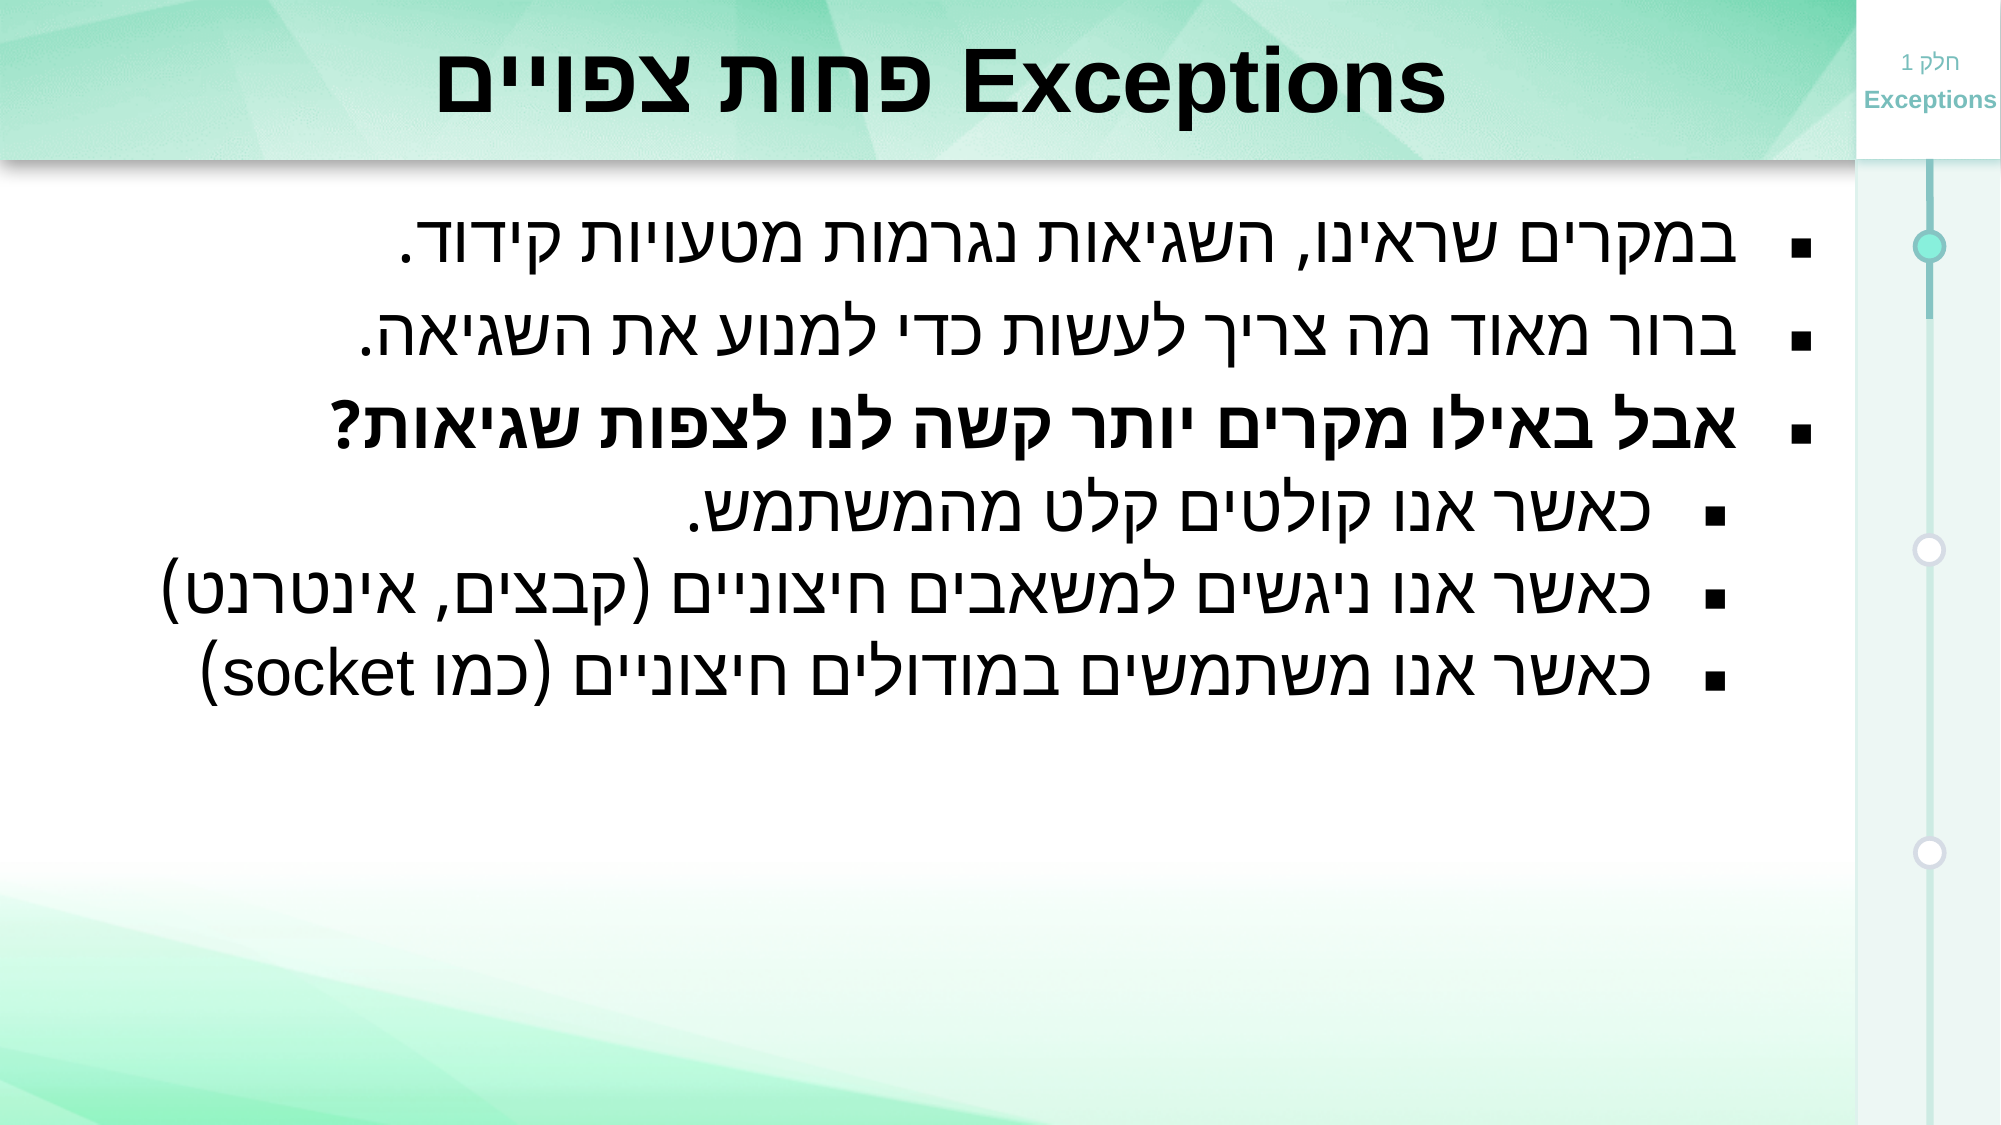

# Exceptions פחות צפויים
במקרים שראינו, השגיאות נגרמות מטעויות קידוד.
ברור מאוד מה צריך לעשות כדי למנוע את השגיאה.
אבל באילו מקרים יותר קשה לנו לצפות שגיאות?
כאשר אנו קולטים קלט מהמשתמש.
כאשר אנו ניגשים למשאבים חיצוניים (קבצים, אינטרנט)
כאשר אנו משתמשים במודולים חיצוניים (כמו socket)